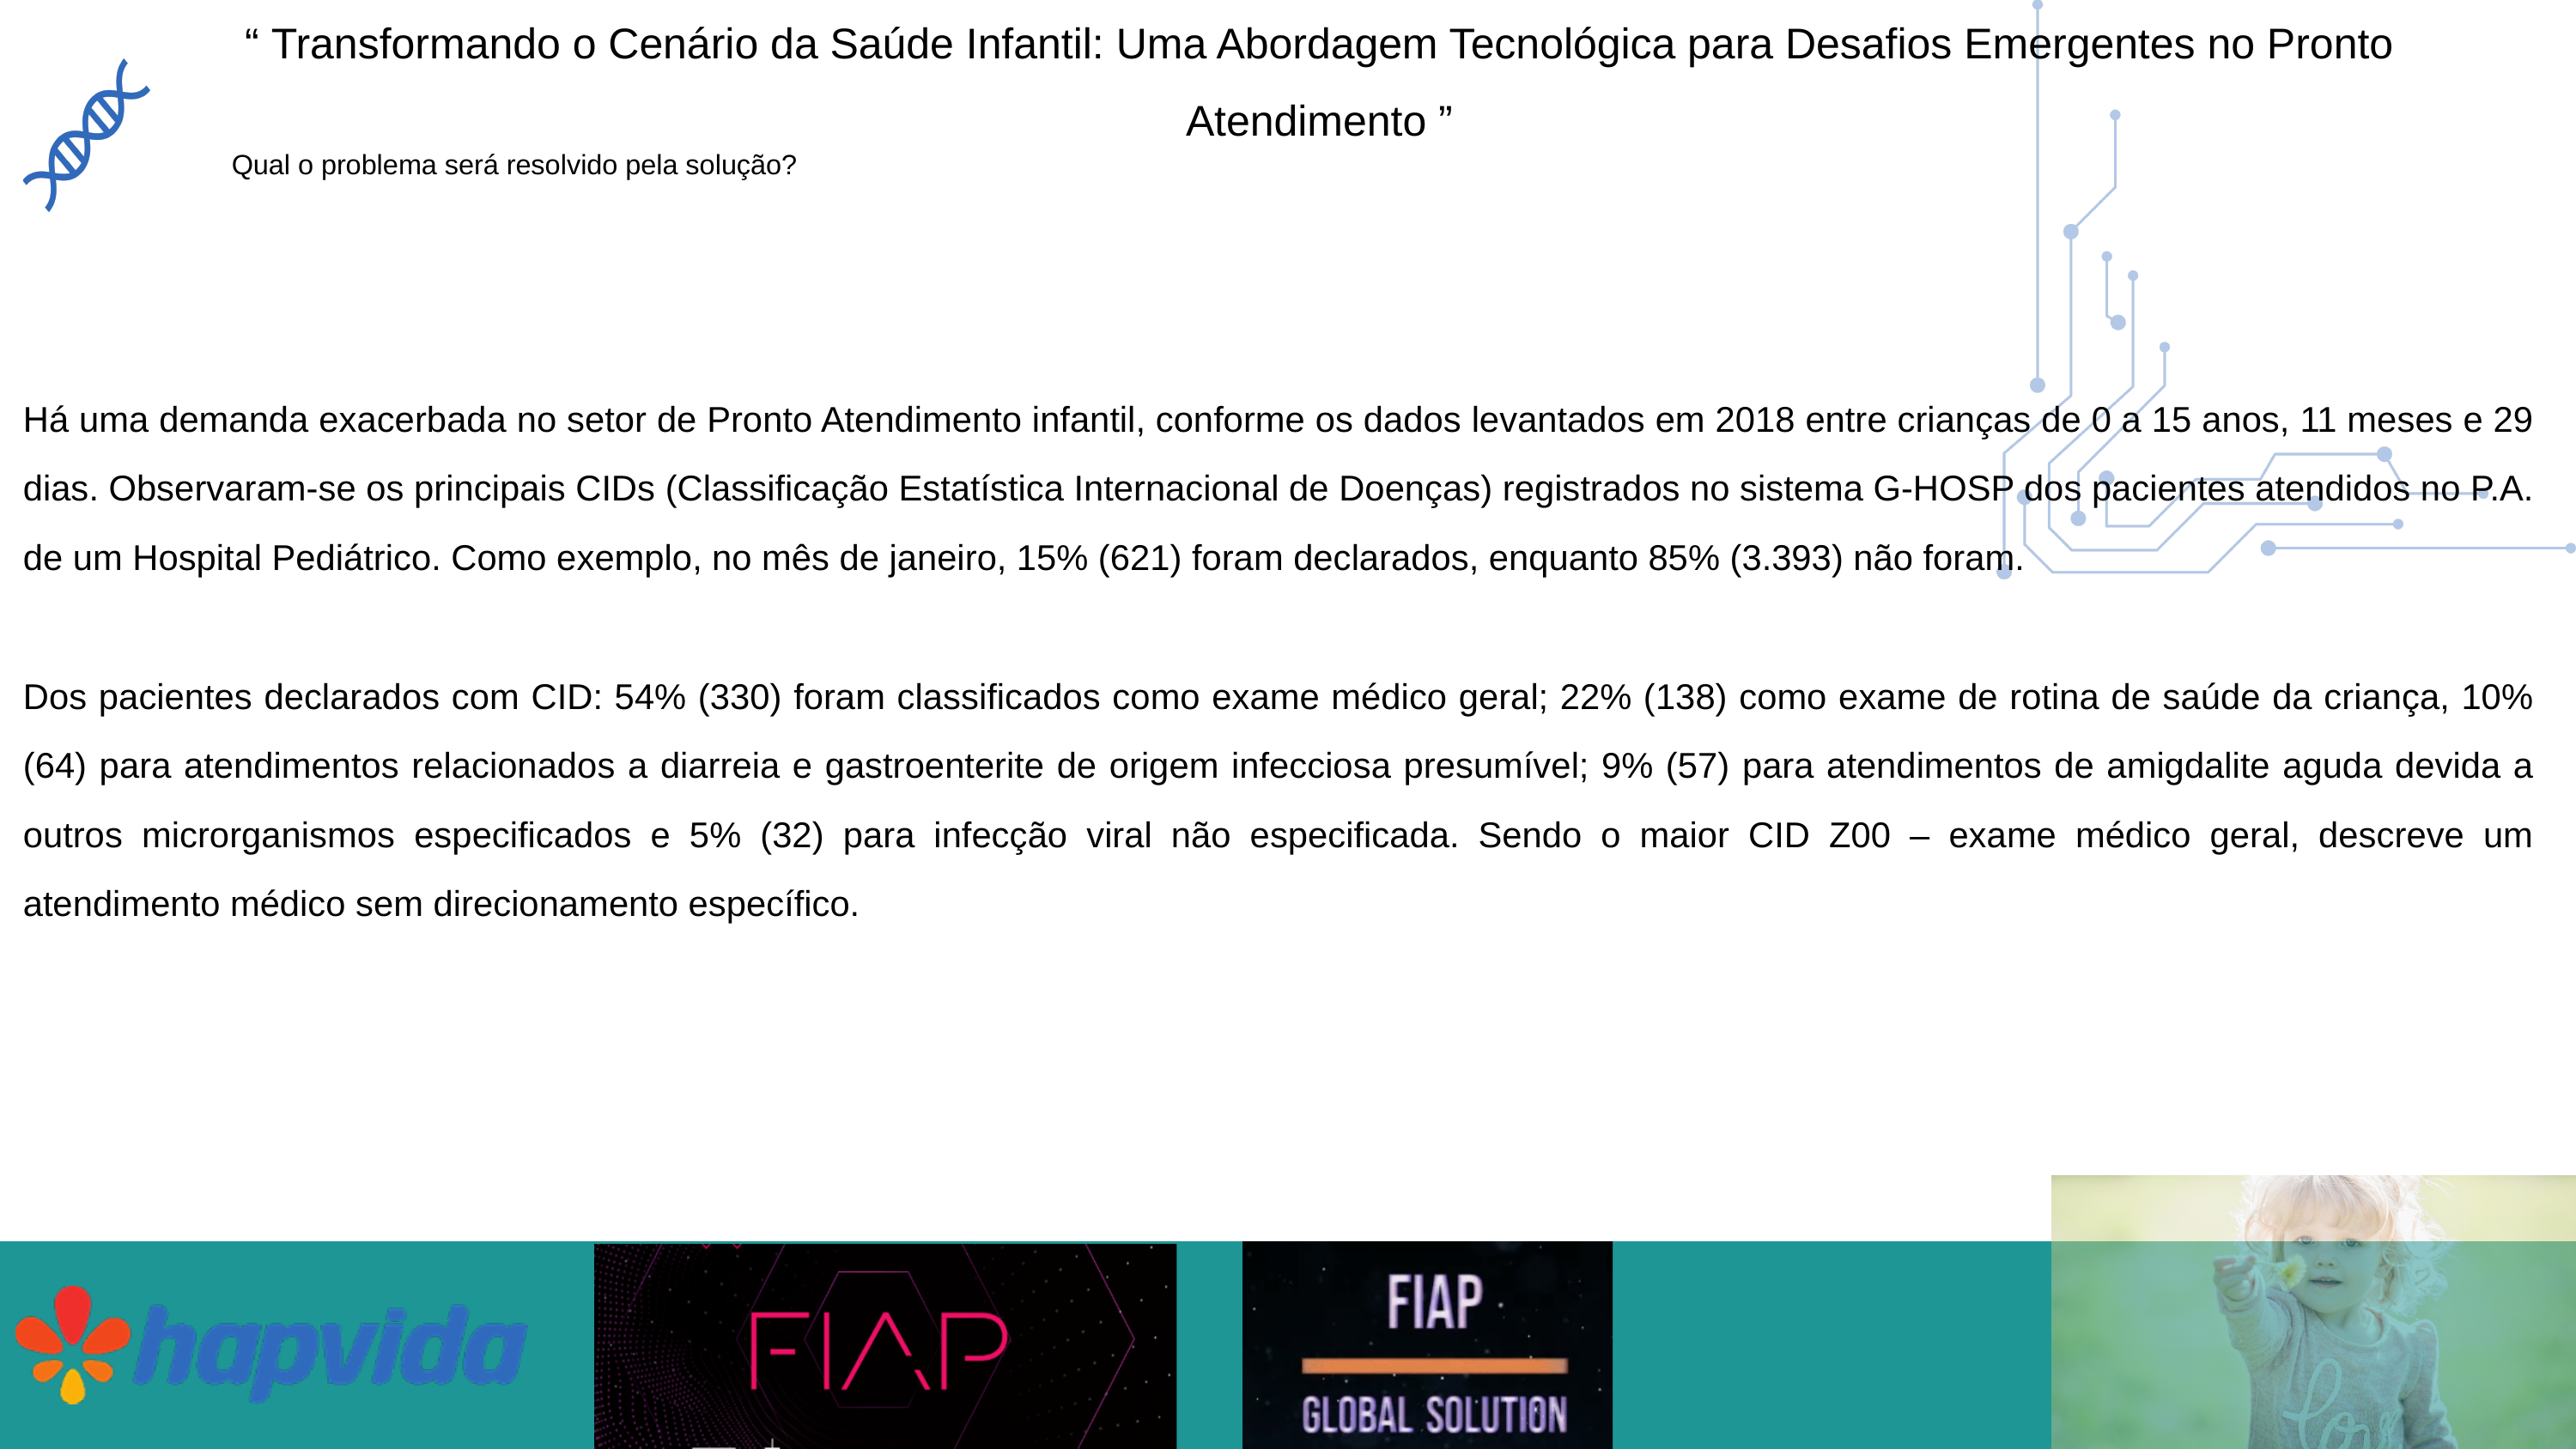

“ Transformando o Cenário da Saúde Infantil: Uma Abordagem Tecnológica para Desafios Emergentes no Pronto Atendimento ”

Qual o problema será resolvido pela solução?
Há uma demanda exacerbada no setor de Pronto Atendimento infantil, conforme os dados levantados em 2018 entre crianças de 0 a 15 anos, 11 meses e 29 dias. Observaram-se os principais CIDs (Classificação Estatística Internacional de Doenças) registrados no sistema G-HOSP dos pacientes atendidos no P.A. de um Hospital Pediátrico. Como exemplo, no mês de janeiro, 15% (621) foram declarados, enquanto 85% (3.393) não foram.

Dos pacientes declarados com CID: 54% (330) foram classificados como exame médico geral; 22% (138) como exame de rotina de saúde da criança, 10% (64) para atendimentos relacionados a diarreia e gastroenterite de origem infecciosa presumível; 9% (57) para atendimentos de amigdalite aguda devida a outros microrganismos especificados e 5% (32) para infecção viral não especificada. Sendo o maior CID Z00 – exame médico geral, descreve um atendimento médico sem direcionamento específico.